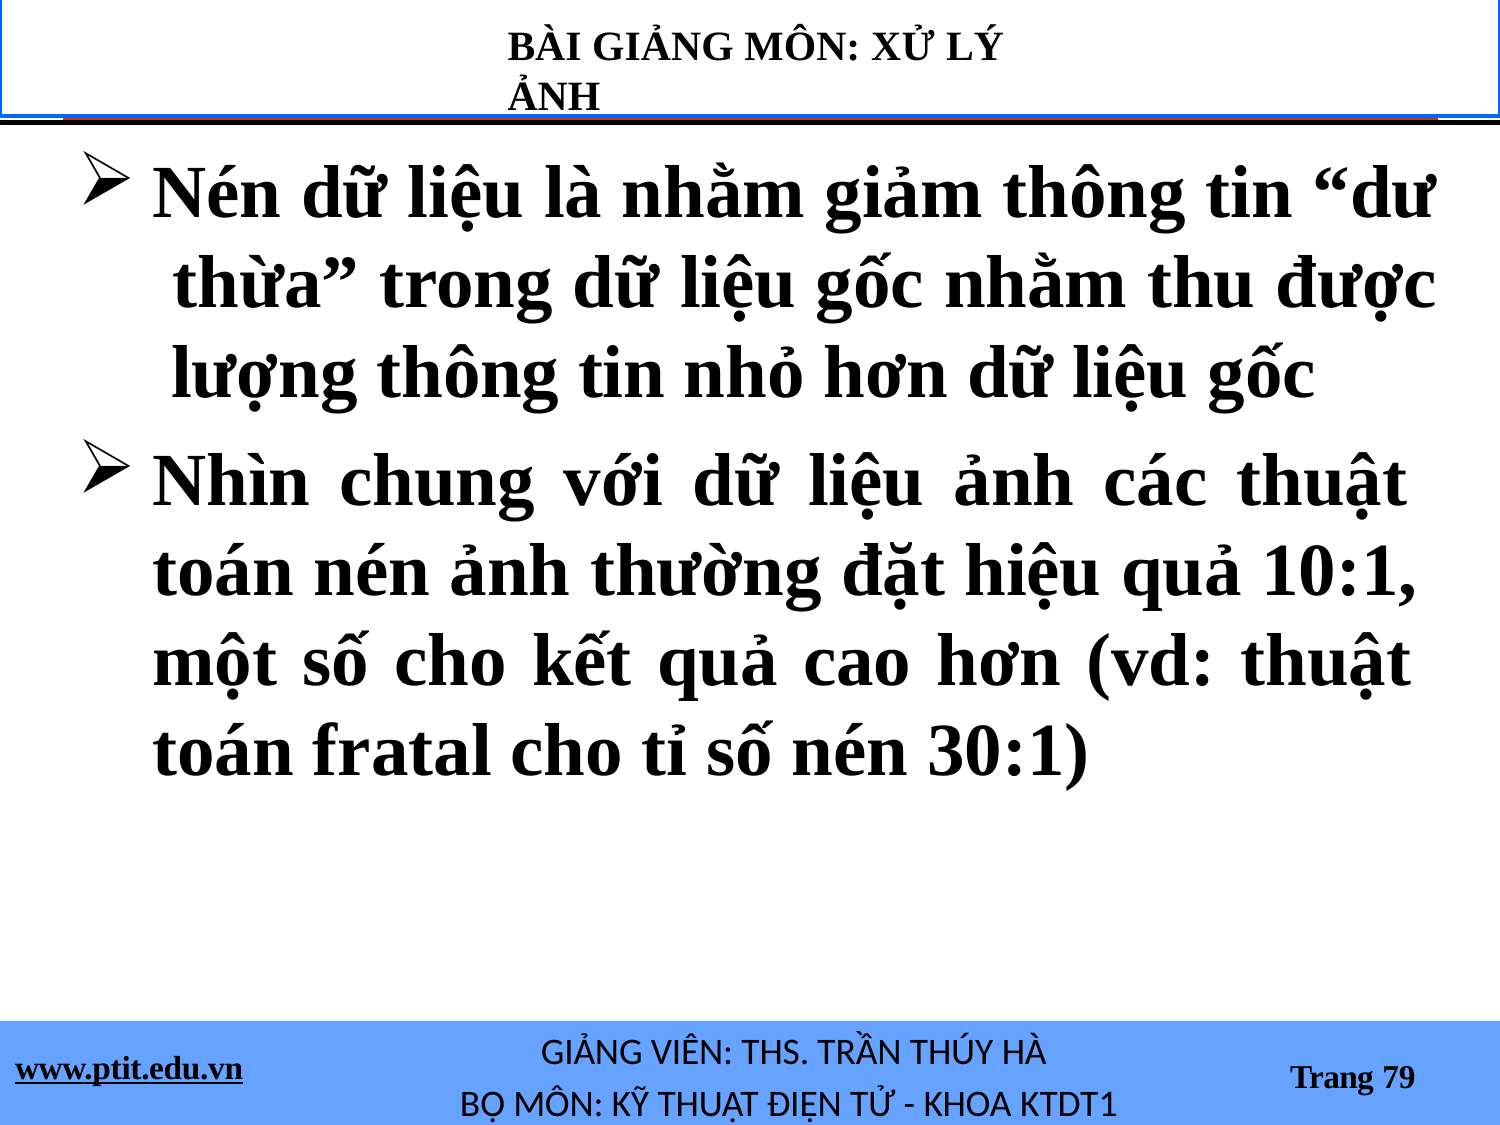

# BÀI GIẢNG MÔN: XỬ LÝ ẢNH
Nén dữ liệu là nhằm giảm thông tin “dư  thừa” trong dữ liệu gốc nhằm thu được  lượng thông tin nhỏ hơn dữ liệu gốc
Nhìn chung với dữ liệu ảnh các thuật  toán nén ảnh thường đặt hiệu quả 10:1,  một số cho kết quả cao hơn (vd: thuật  toán fratal cho tỉ số nén 30:1)

GIẢNG VIÊN: THS. TRẦN THÚY HÀ
BỘ MÔN: KỸ THUẬT ĐIỆN TỬ - KHOA KTDT1
www.ptit.edu.vn
Trang 79